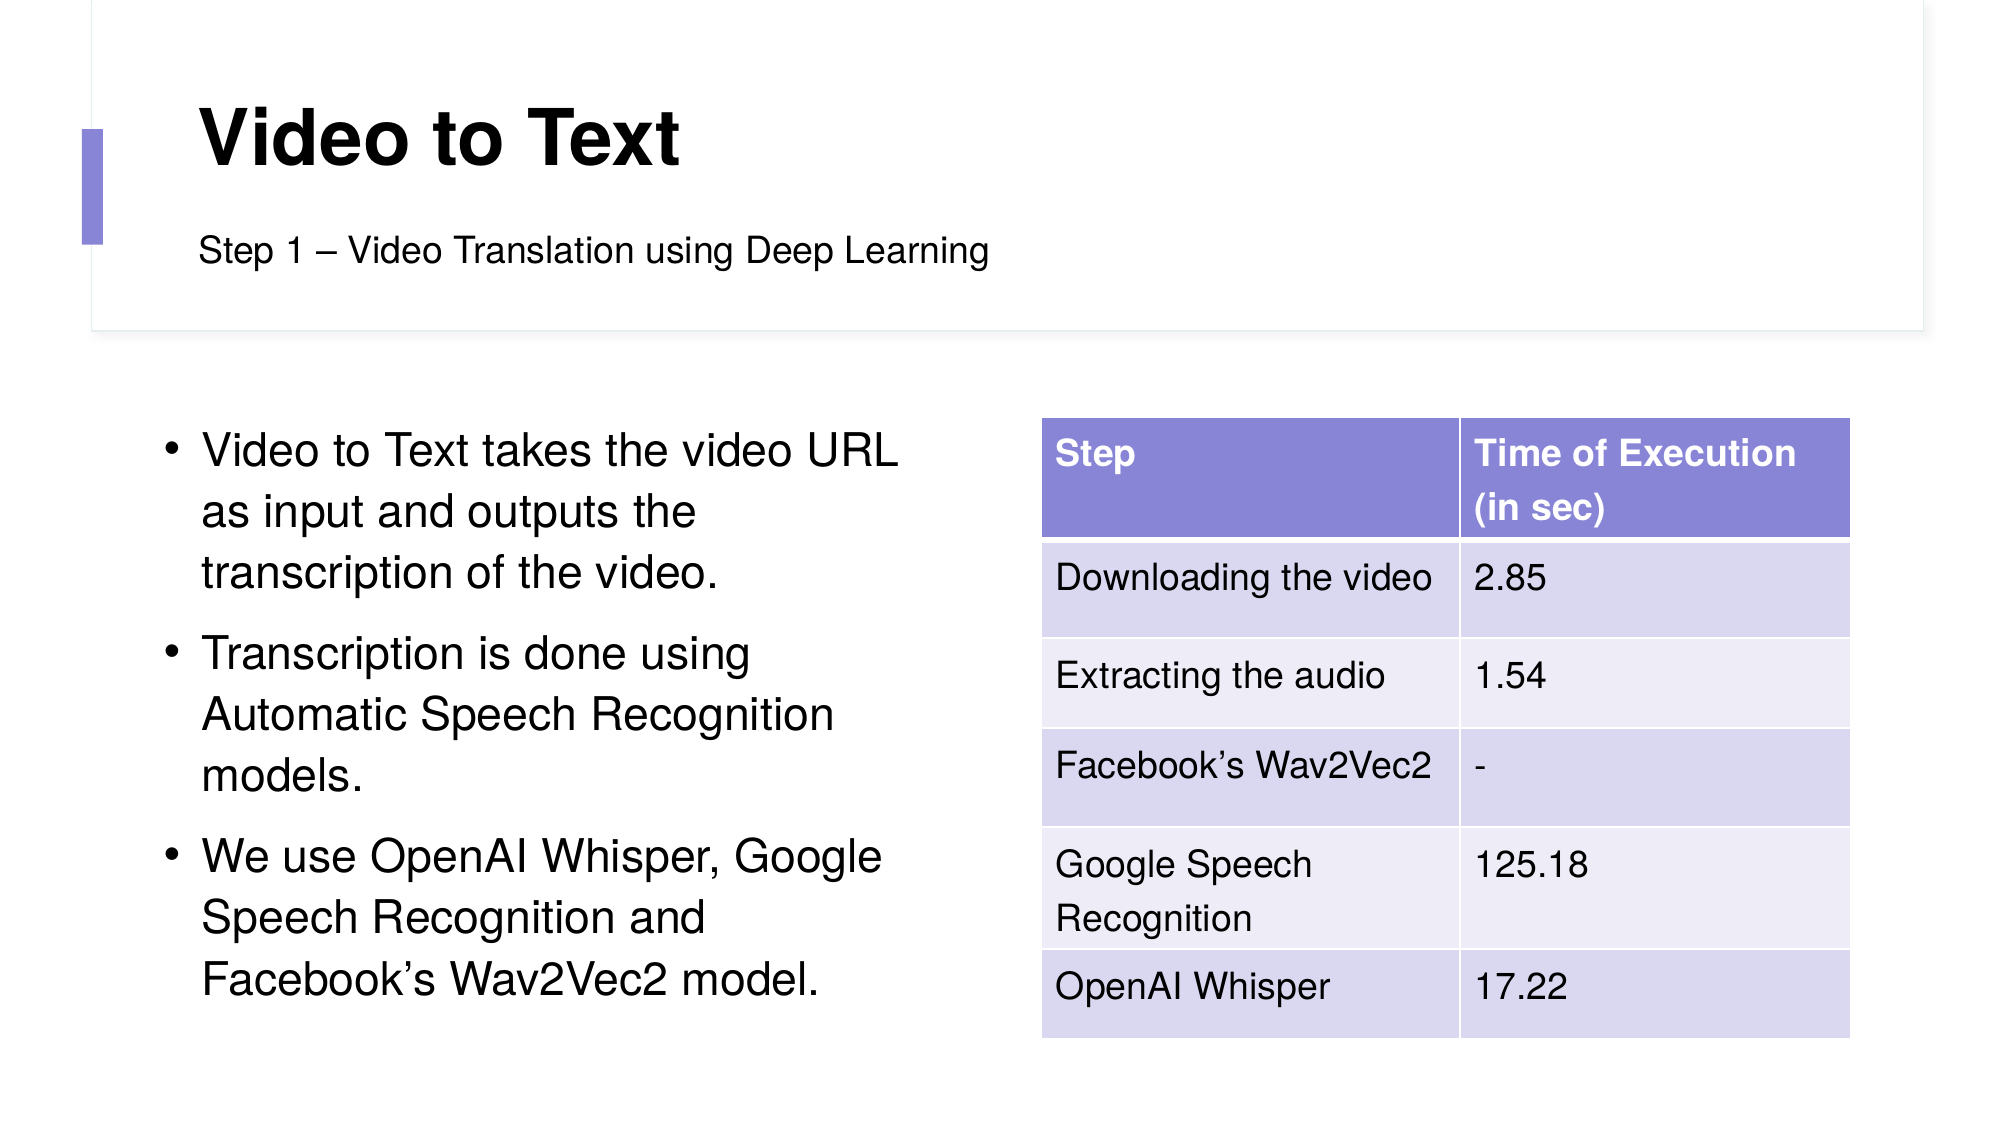

# Video to Text
Step 1 – Video Translation using Deep Learning
Video to Text takes the video URL as input and outputs the transcription of the video.
Transcription is done using Automatic Speech Recognition models.
We use OpenAI Whisper, Google Speech Recognition and Facebook’s Wav2Vec2 model.

| Step | Time of Execution (in sec) |
| --- | --- |
| Downloading the video | 2.85 |
| Extracting the audio | 1.54 |
| Facebook’s Wav2Vec2 | - |
| Google Speech Recognition | 125.18 |
| OpenAI Whisper | 17.22 |